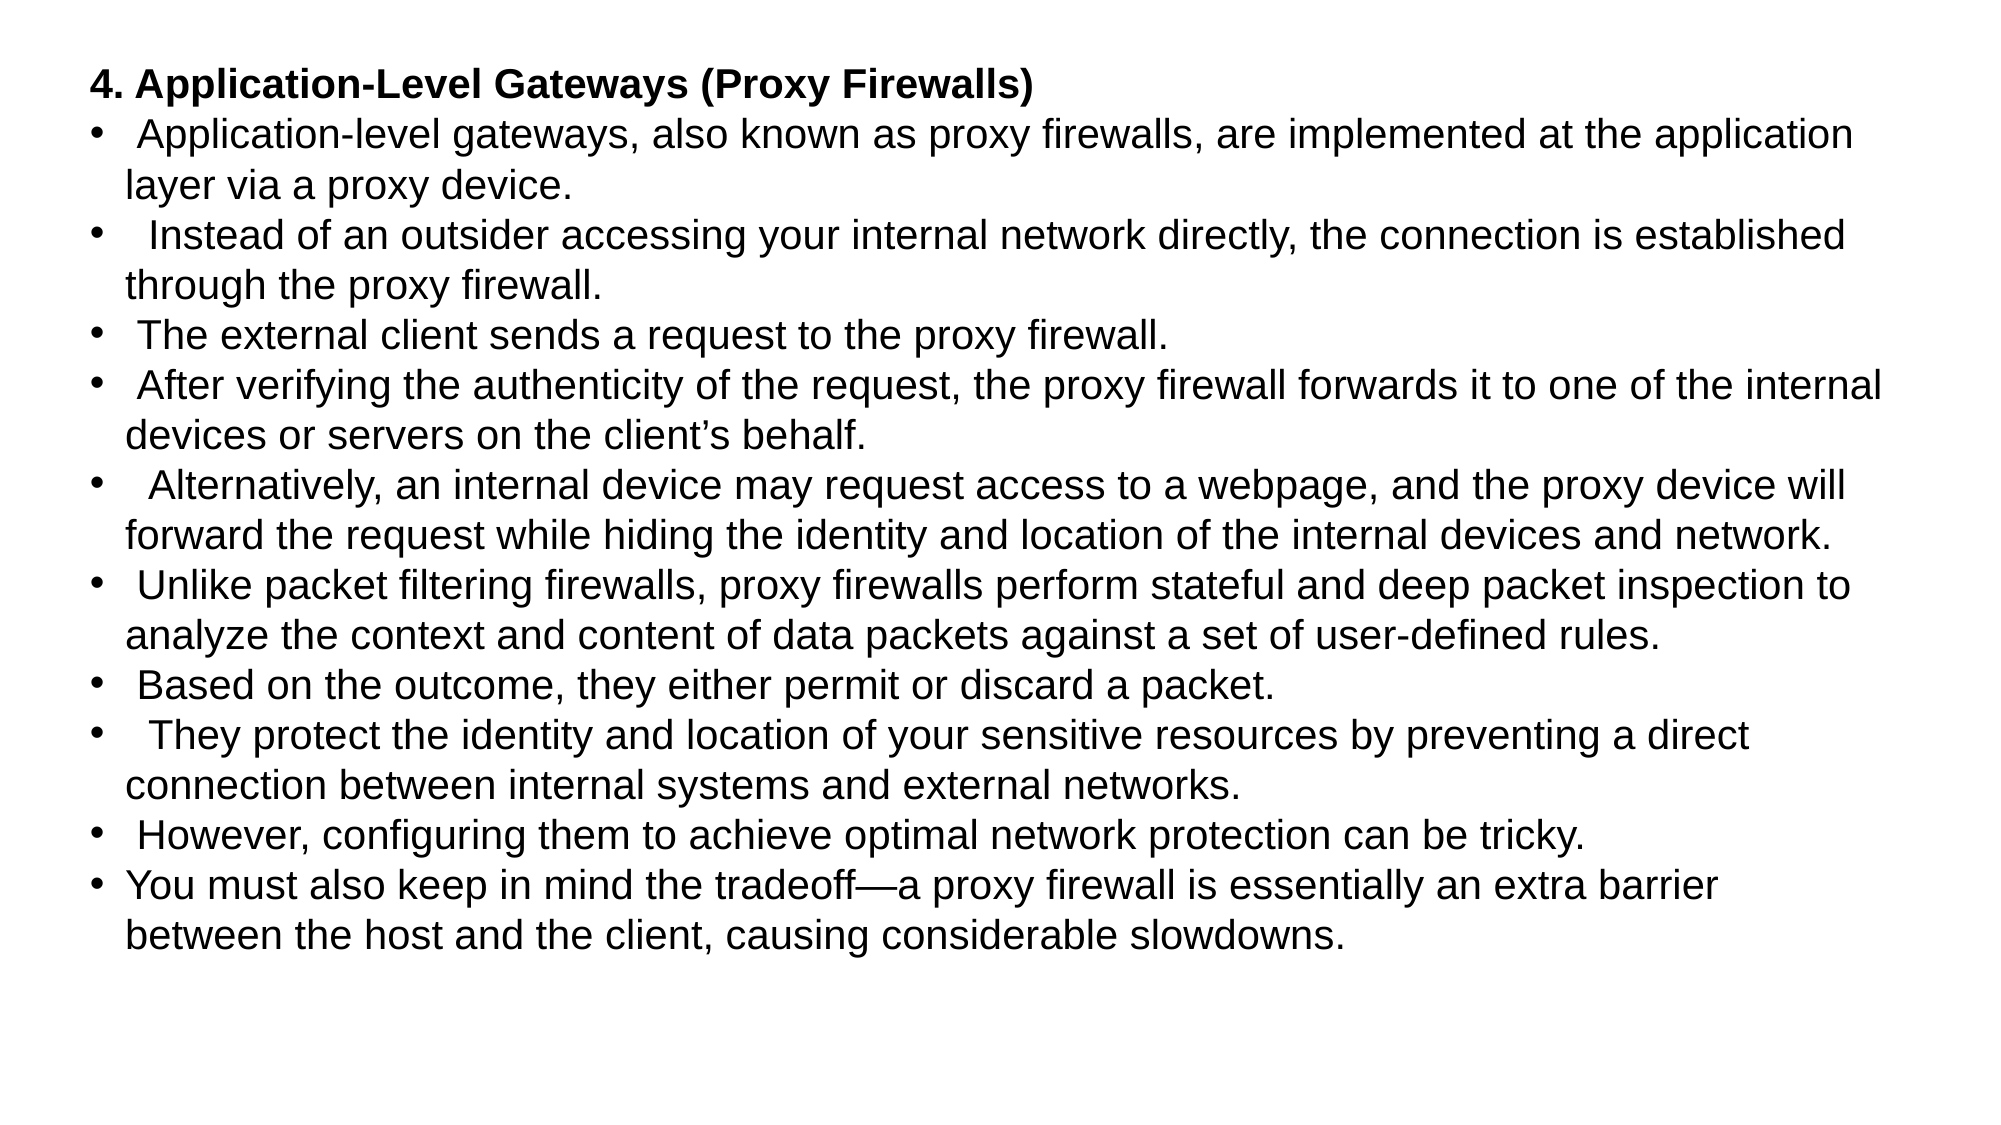

4. Application-Level Gateways (Proxy Firewalls)
 Application-level gateways, also known as proxy firewalls, are implemented at the application layer via a proxy device.
  Instead of an outsider accessing your internal network directly, the connection is established through the proxy firewall.
 The external client sends a request to the proxy firewall.
 After verifying the authenticity of the request, the proxy firewall forwards it to one of the internal devices or servers on the client’s behalf.
  Alternatively, an internal device may request access to a webpage, and the proxy device will forward the request while hiding the identity and location of the internal devices and network.
 Unlike packet filtering firewalls, proxy firewalls perform stateful and deep packet inspection to analyze the context and content of data packets against a set of user-defined rules.
 Based on the outcome, they either permit or discard a packet.
  They protect the identity and location of your sensitive resources by preventing a direct connection between internal systems and external networks.
 However, configuring them to achieve optimal network protection can be tricky.
You must also keep in mind the tradeoff—a proxy firewall is essentially an extra barrier between the host and the client, causing considerable slowdowns.